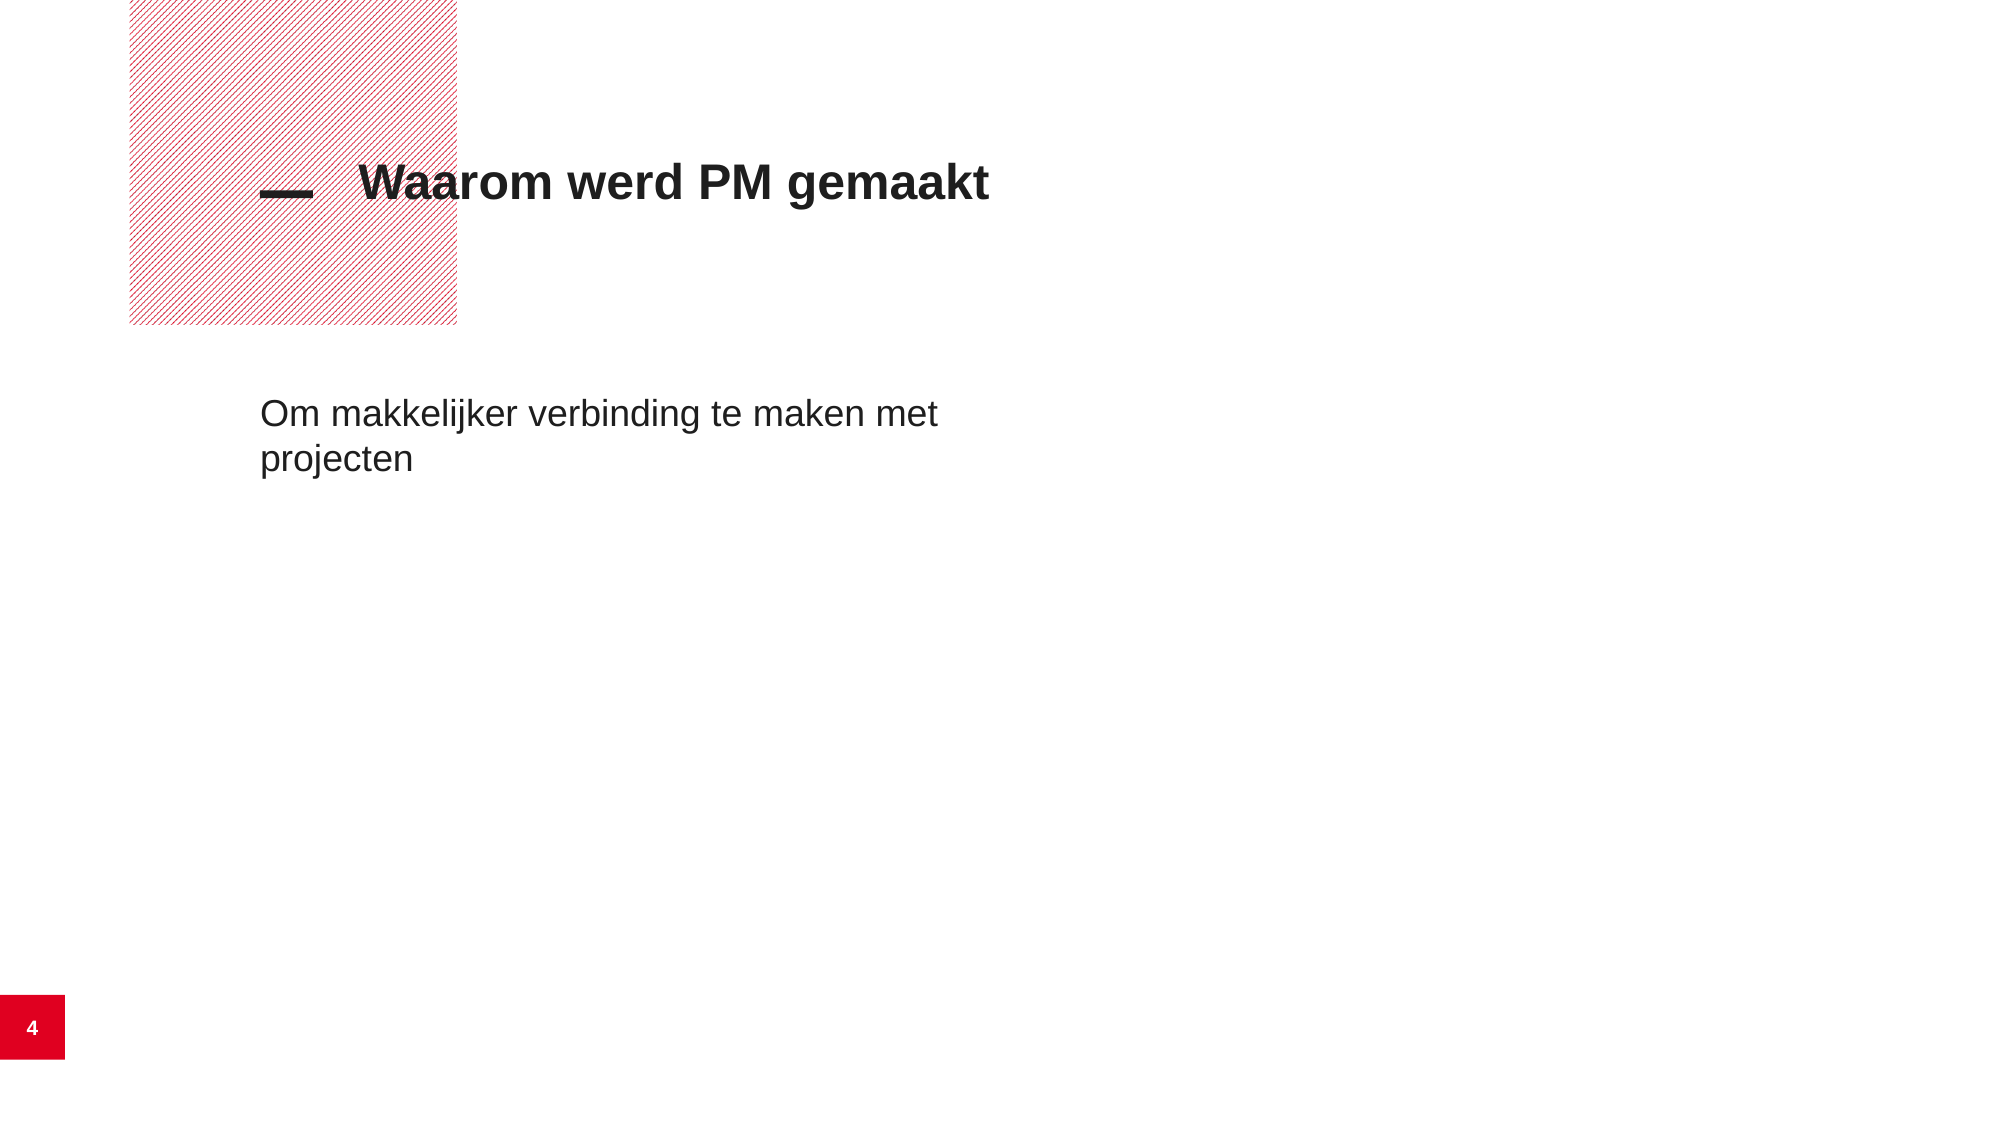

# Waarom werd PM gemaakt

Om makkelijker verbinding te maken met projecten